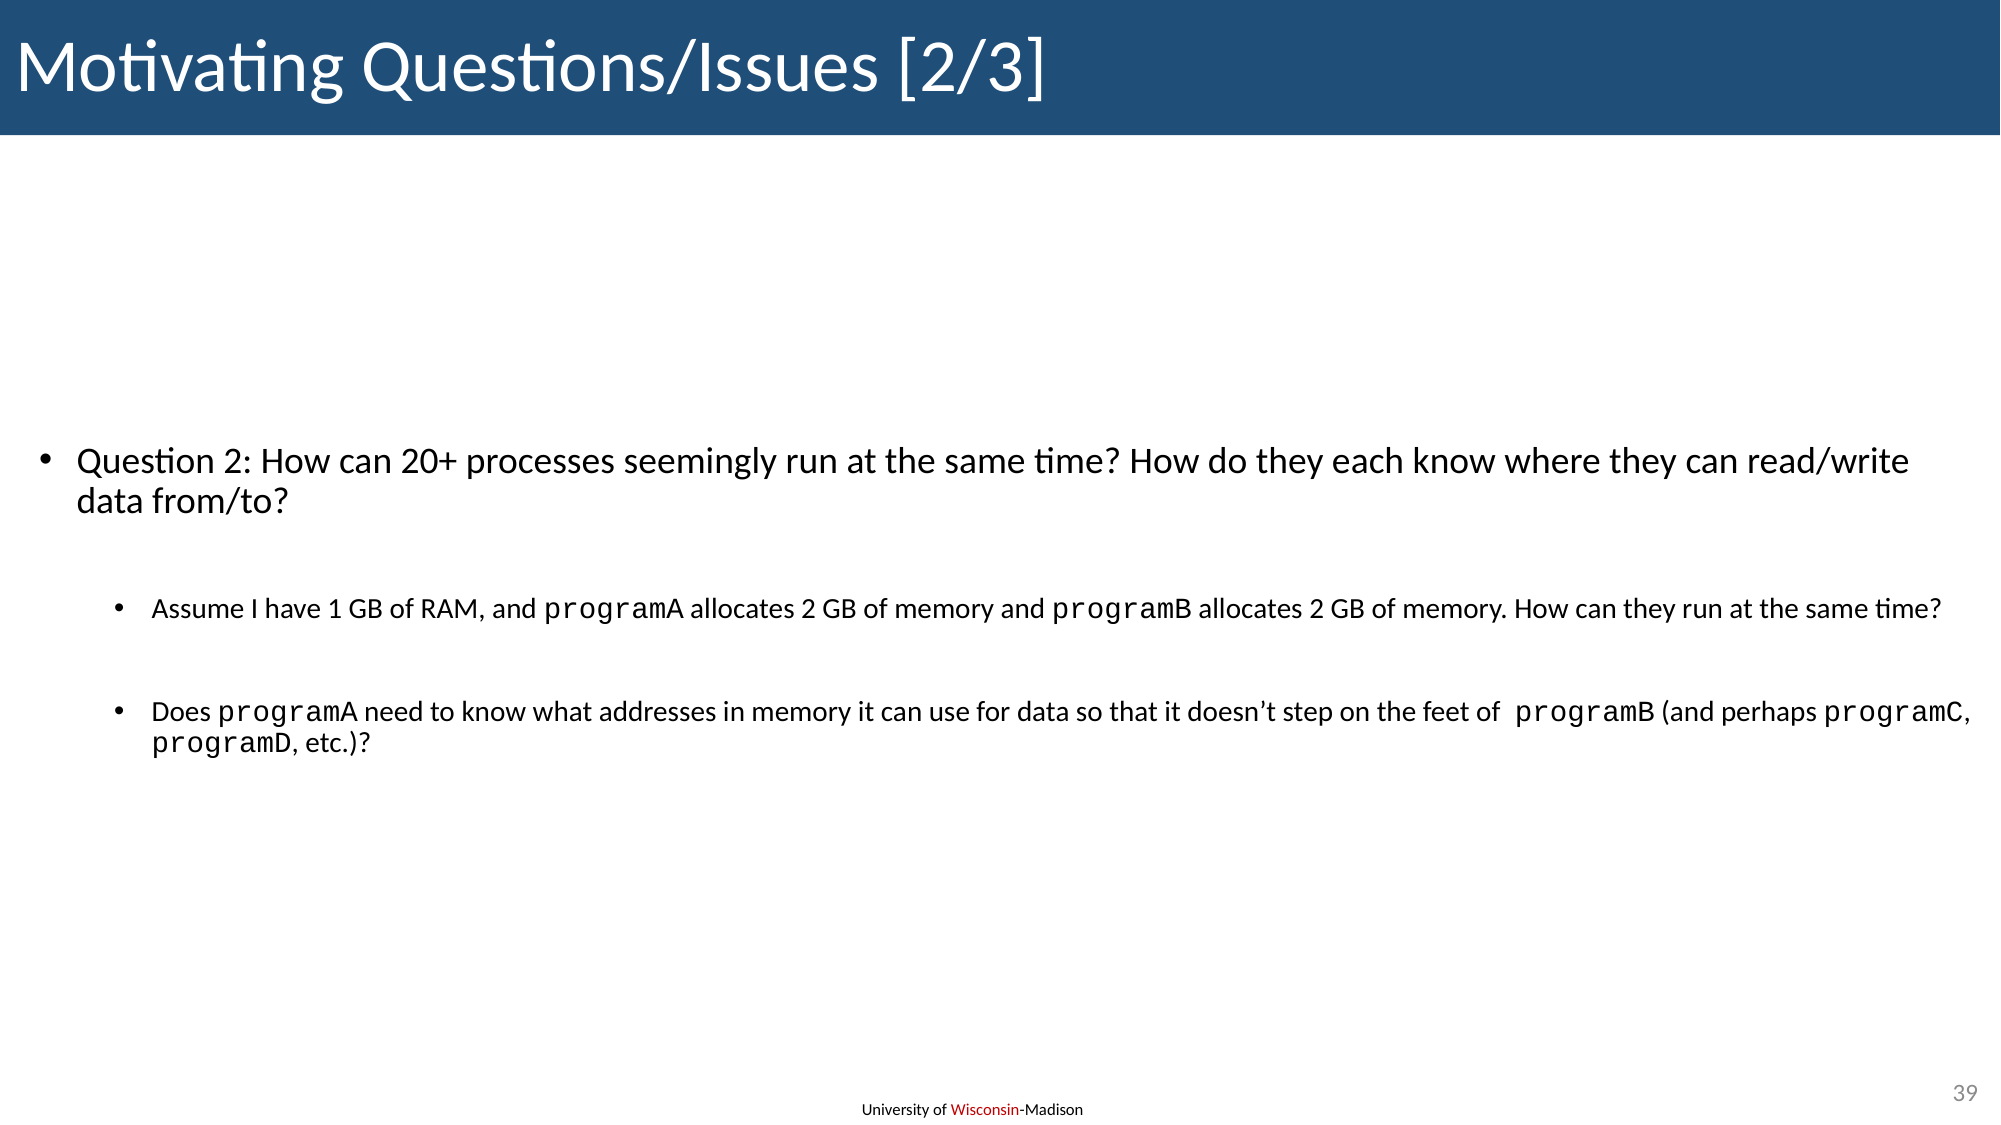

# Motivating Questions/Issues [2/3]

Question 2: How can 20+ processes seemingly run at the same time? How do they each know where they can read/write data from/to?

Assume I have 1 GB of RAM, and programA allocates 2 GB of memory and programB allocates 2 GB of memory. How can they run at the same time?

Does programA need to know what addresses in memory it can use for data so that it doesn’t step on the feet of  programB (and perhaps programC, programD, etc.)?
39